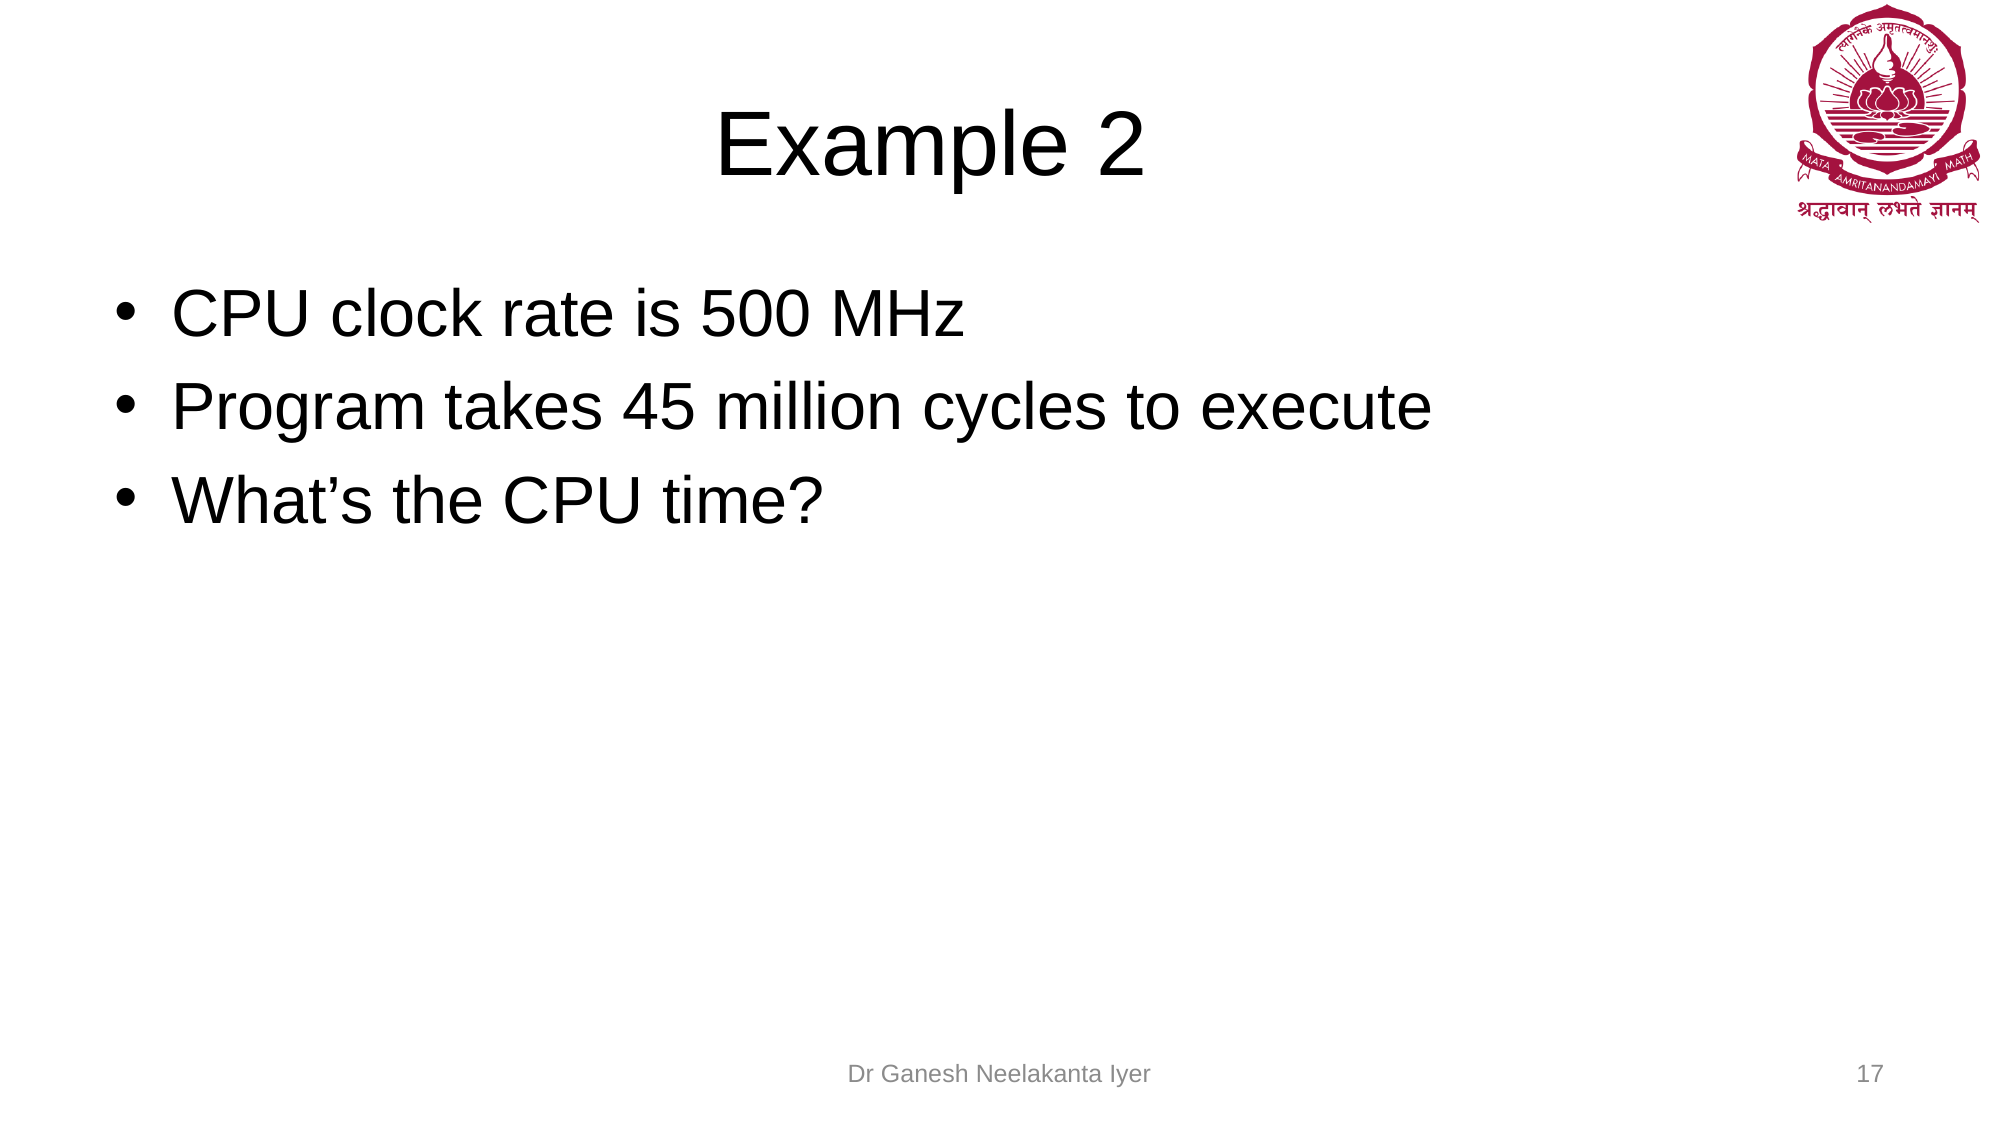

# Example 2
CPU clock rate is 500 MHz
Program takes 45 million cycles to execute
What’s the CPU time?

Dr Ganesh Neelakanta Iyer
17